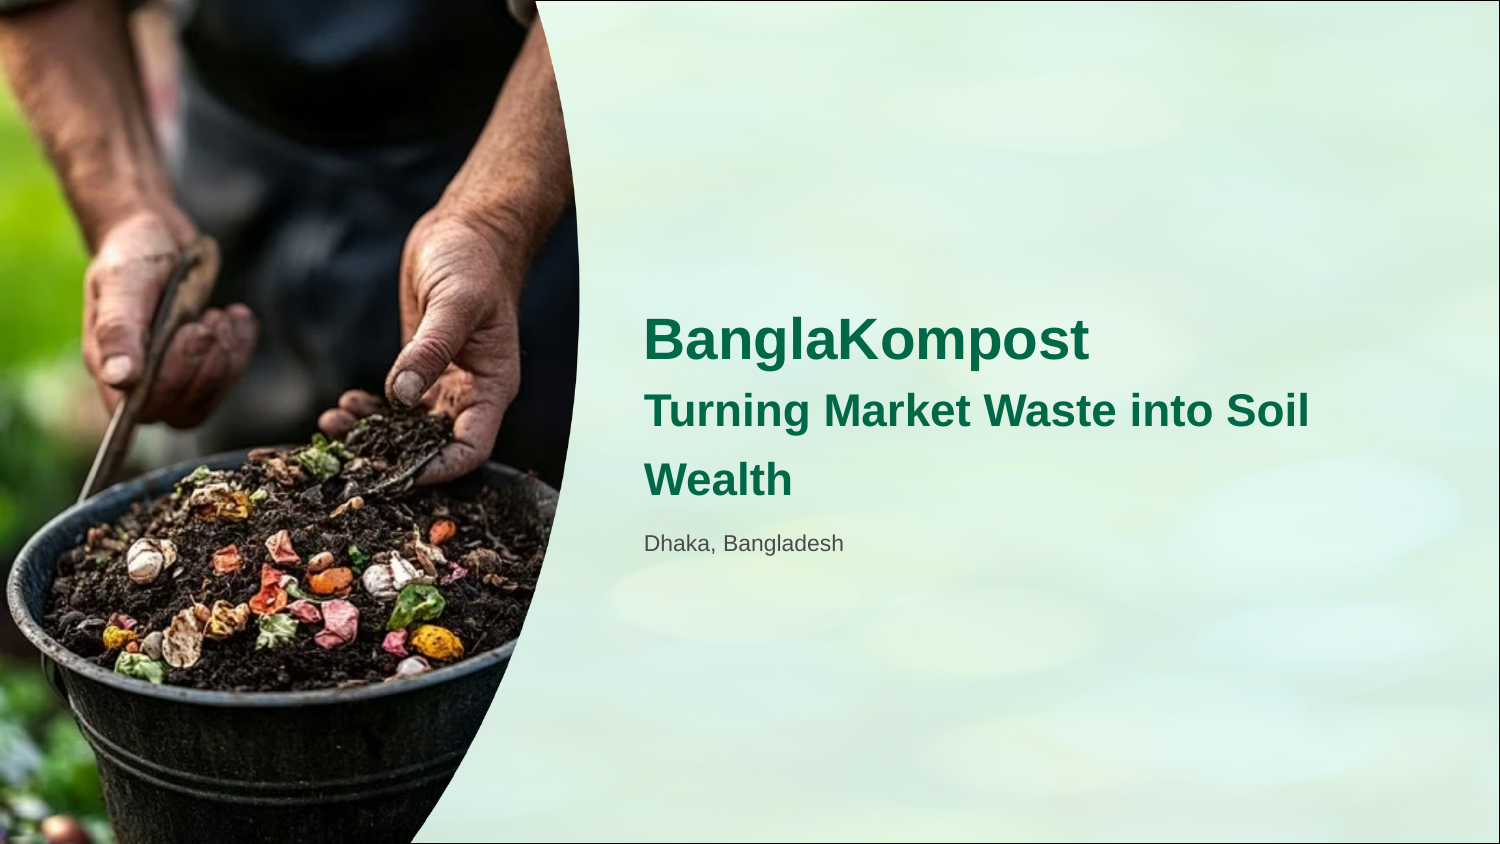

BanglaKompost
Turning Market Waste into Soil Wealth
Dhaka, Bangladesh